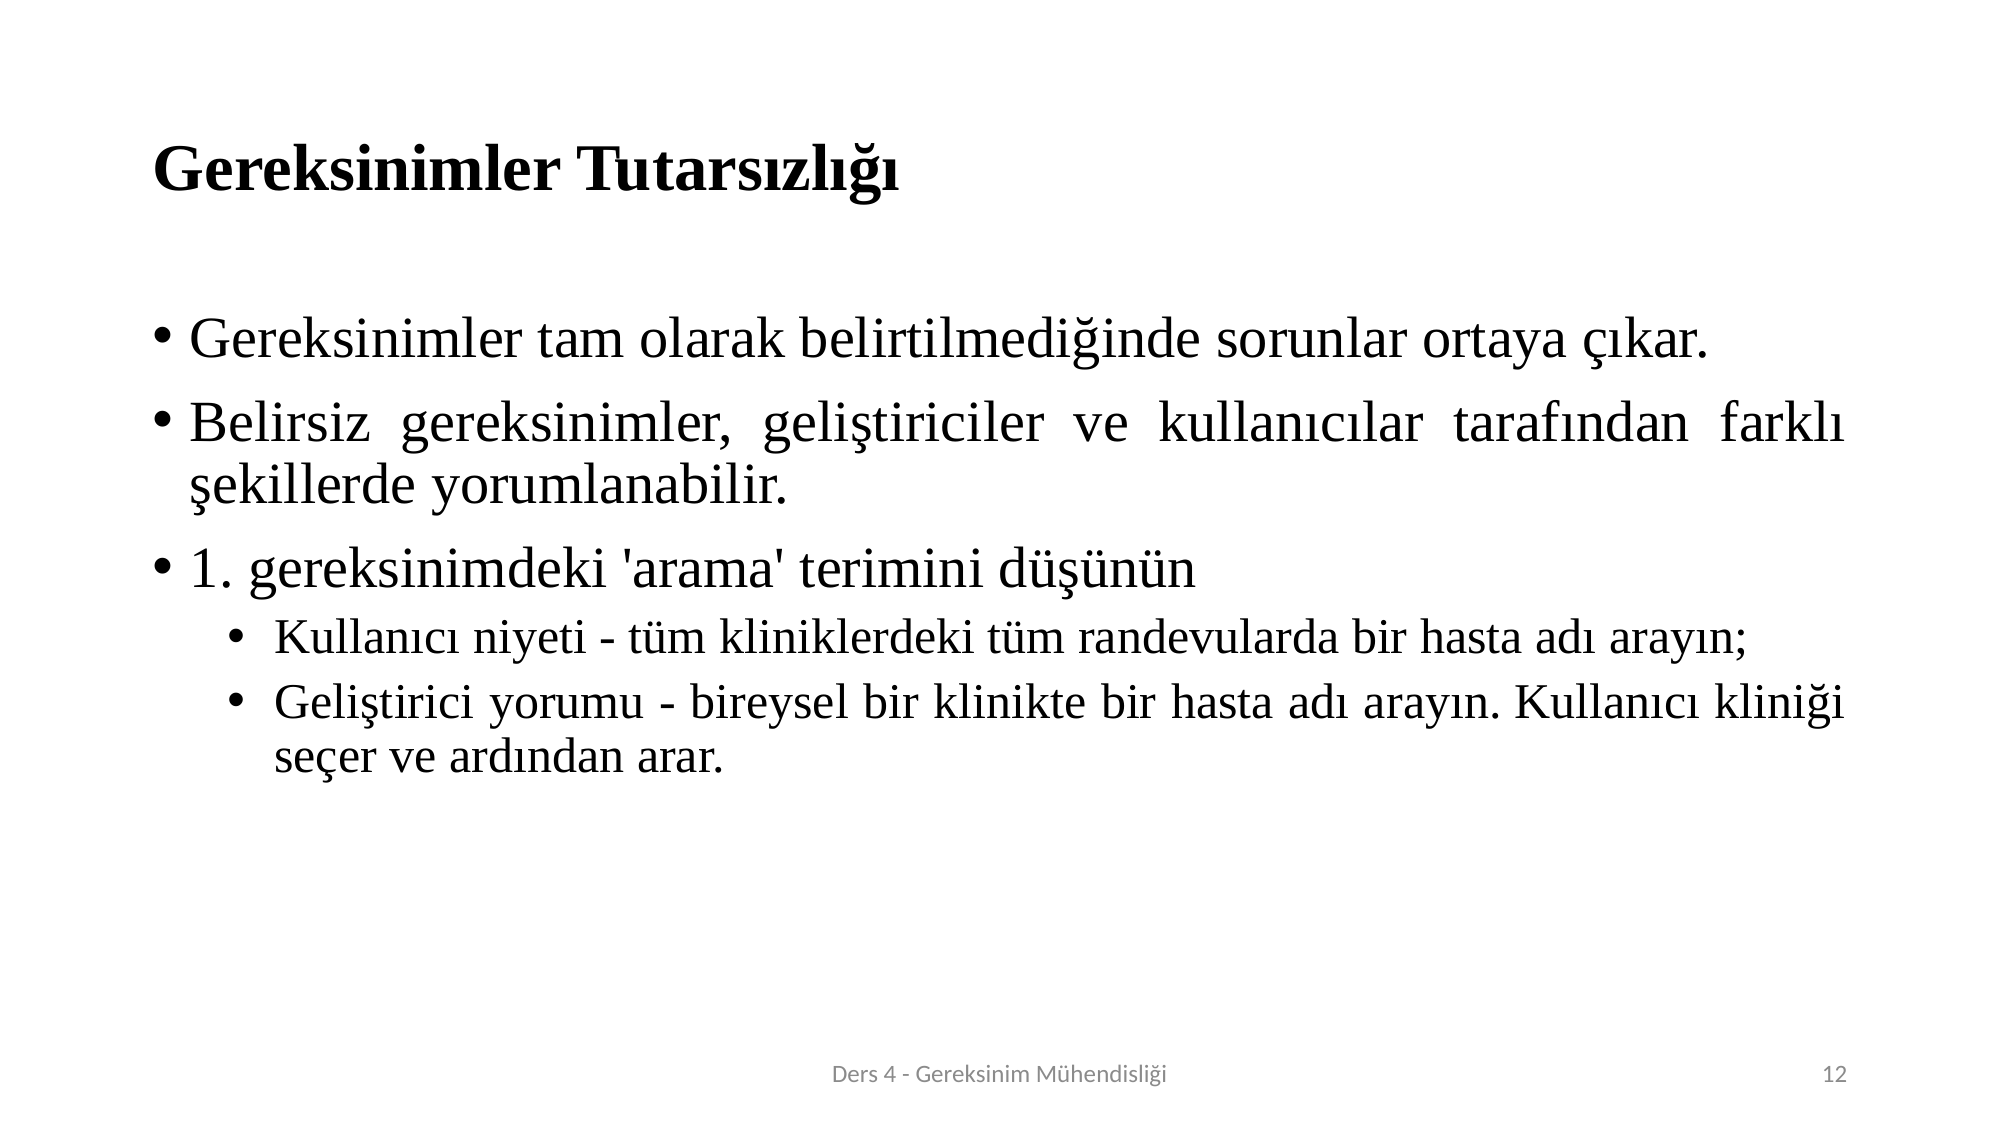

# Gereksinimler Tutarsızlığı
Gereksinimler tam olarak belirtilmediğinde sorunlar ortaya çıkar.
Belirsiz gereksinimler, geliştiriciler ve kullanıcılar tarafından farklı şekillerde yorumlanabilir.
1. gereksinimdeki 'arama' terimini düşünün
Kullanıcı niyeti - tüm kliniklerdeki tüm randevularda bir hasta adı arayın;
Geliştirici yorumu - bireysel bir klinikte bir hasta adı arayın. Kullanıcı kliniği seçer ve ardından arar.
Ders 4 - Gereksinim Mühendisliği
12